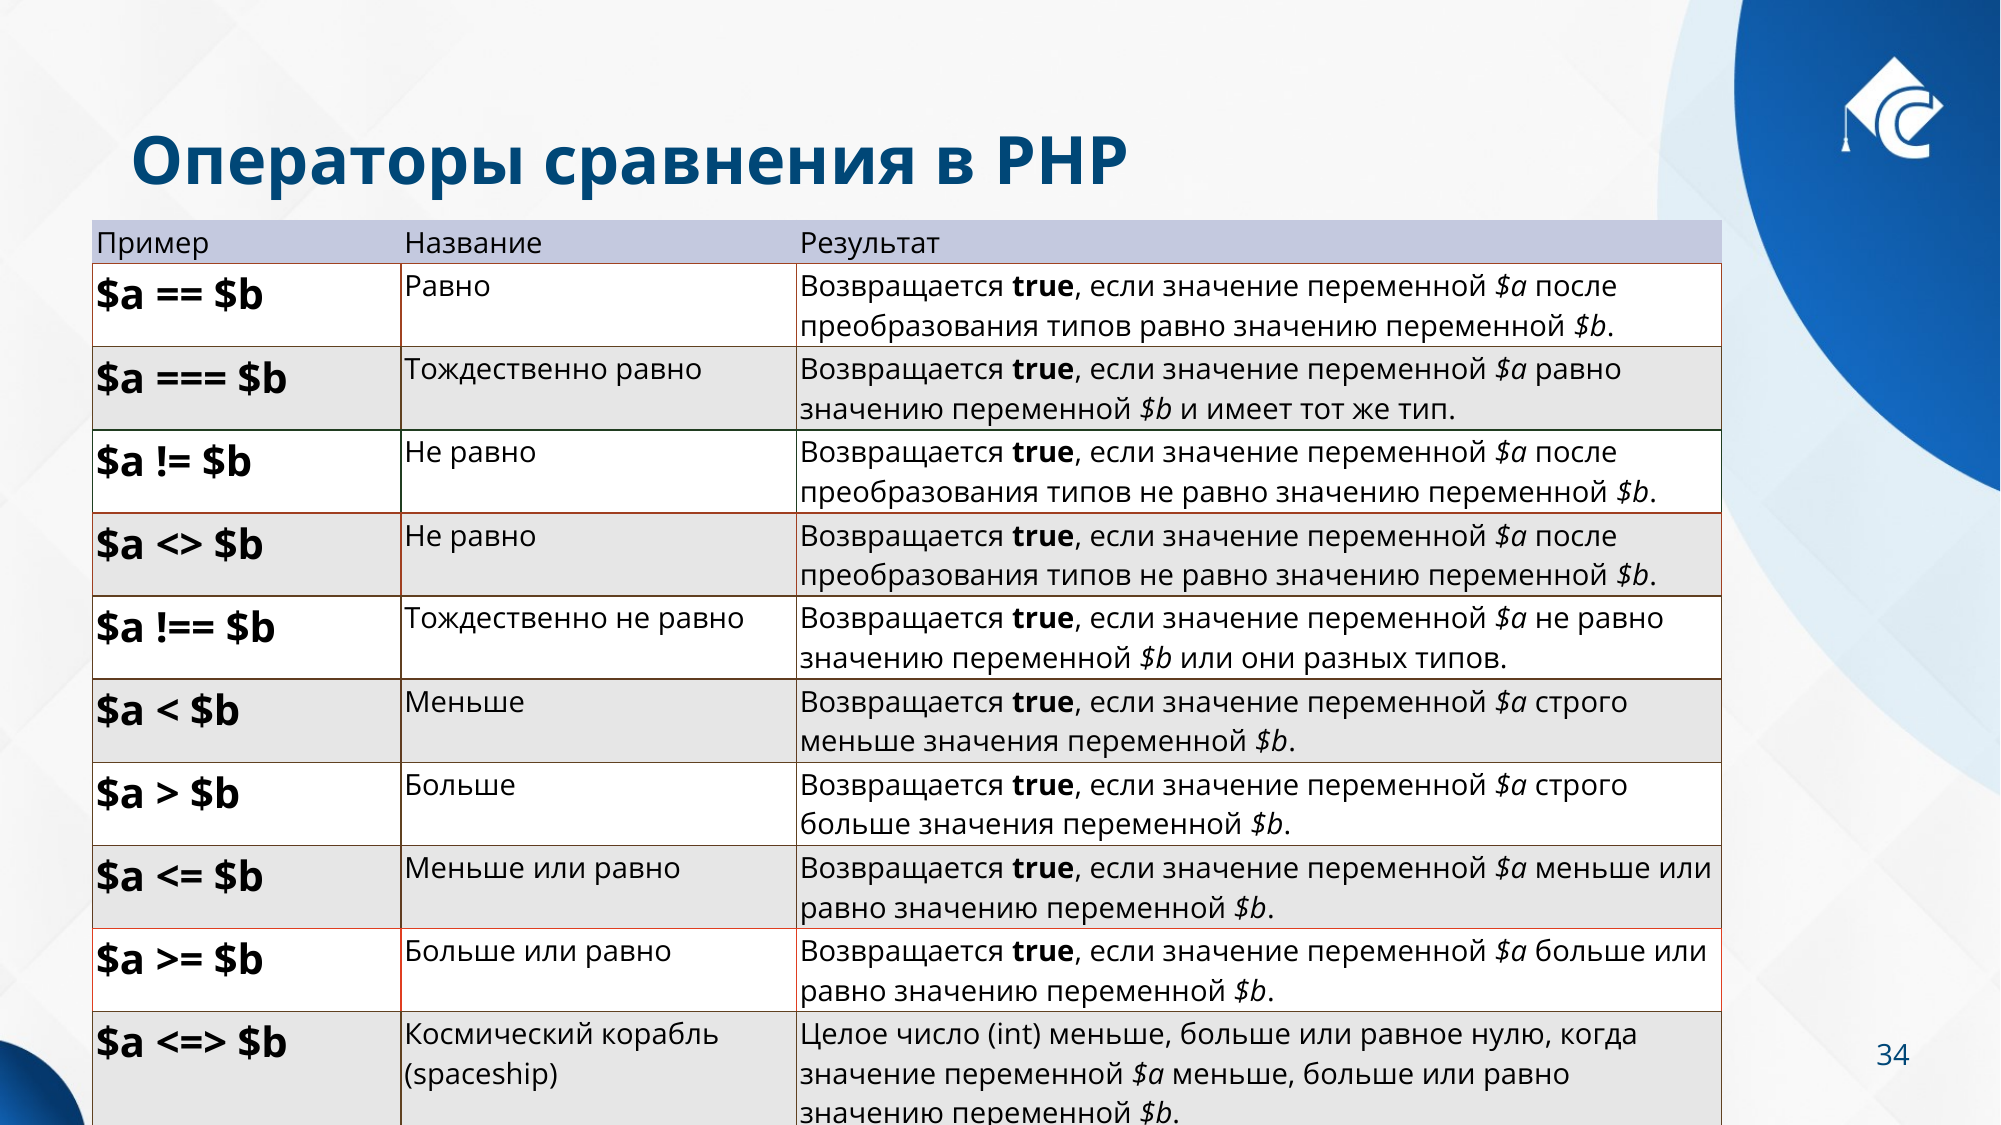

# Операторы сравнения в PHP
| Пример | Название | Результат |
| --- | --- | --- |
| $a == $b | Равно | Возвращается true, если значение переменной $a после преобразования типов равно значению переменной $b. |
| $a === $b | Тождественно равно | Возвращается true, если значение переменной $a равно значению переменной $b и имеет тот же тип. |
| $a != $b | Не равно | Возвращается true, если значение переменной $a после преобразования типов не равно значению переменной $b. |
| $a <> $b | Не равно | Возвращается true, если значение переменной $a после преобразования типов не равно значению переменной $b. |
| $a !== $b | Тождественно не равно | Возвращается true, если значение переменной $a не равно значению переменной $b или они разных типов. |
| $a < $b | Меньше | Возвращается true, если значение переменной $a строго меньше значения переменной $b. |
| $a > $b | Больше | Возвращается true, если значение переменной $a строго больше значения переменной $b. |
| $a <= $b | Меньше или равно | Возвращается true, если значение переменной $a меньше или равно значению переменной $b. |
| $a >= $b | Больше или равно | Возвращается true, если значение переменной $a больше или равно значению переменной $b. |
| $a <=> $b | Космический корабль (spaceship) | Целое число (int) меньше, больше или равное нулю, когда значение переменной $a меньше, больше или равно значению переменной $b. |
34